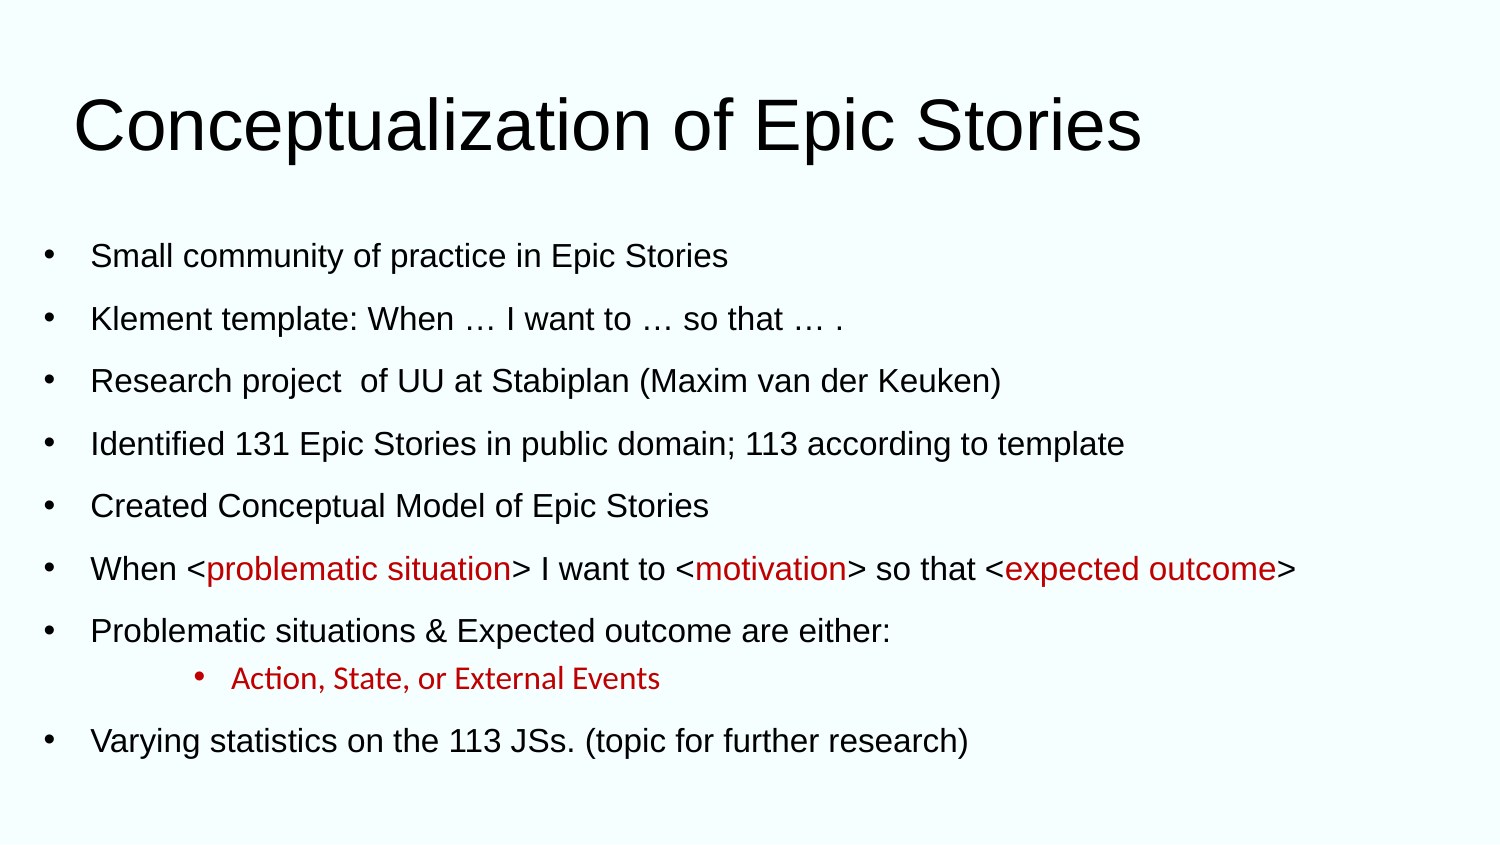

# Conceptualization of Epic Stories
Small community of practice in Epic Stories
Klement template: When … I want to … so that … .
Research project  of UU at Stabiplan (Maxim van der Keuken)
Identified 131 Epic Stories in public domain; 113 according to template
Created Conceptual Model of Epic Stories
When <problematic situation> I want to <motivation> so that <expected outcome>
Problematic situations & Expected outcome are either:
Action, State, or External Events
Varying statistics on the 113 JSs. (topic for further research)